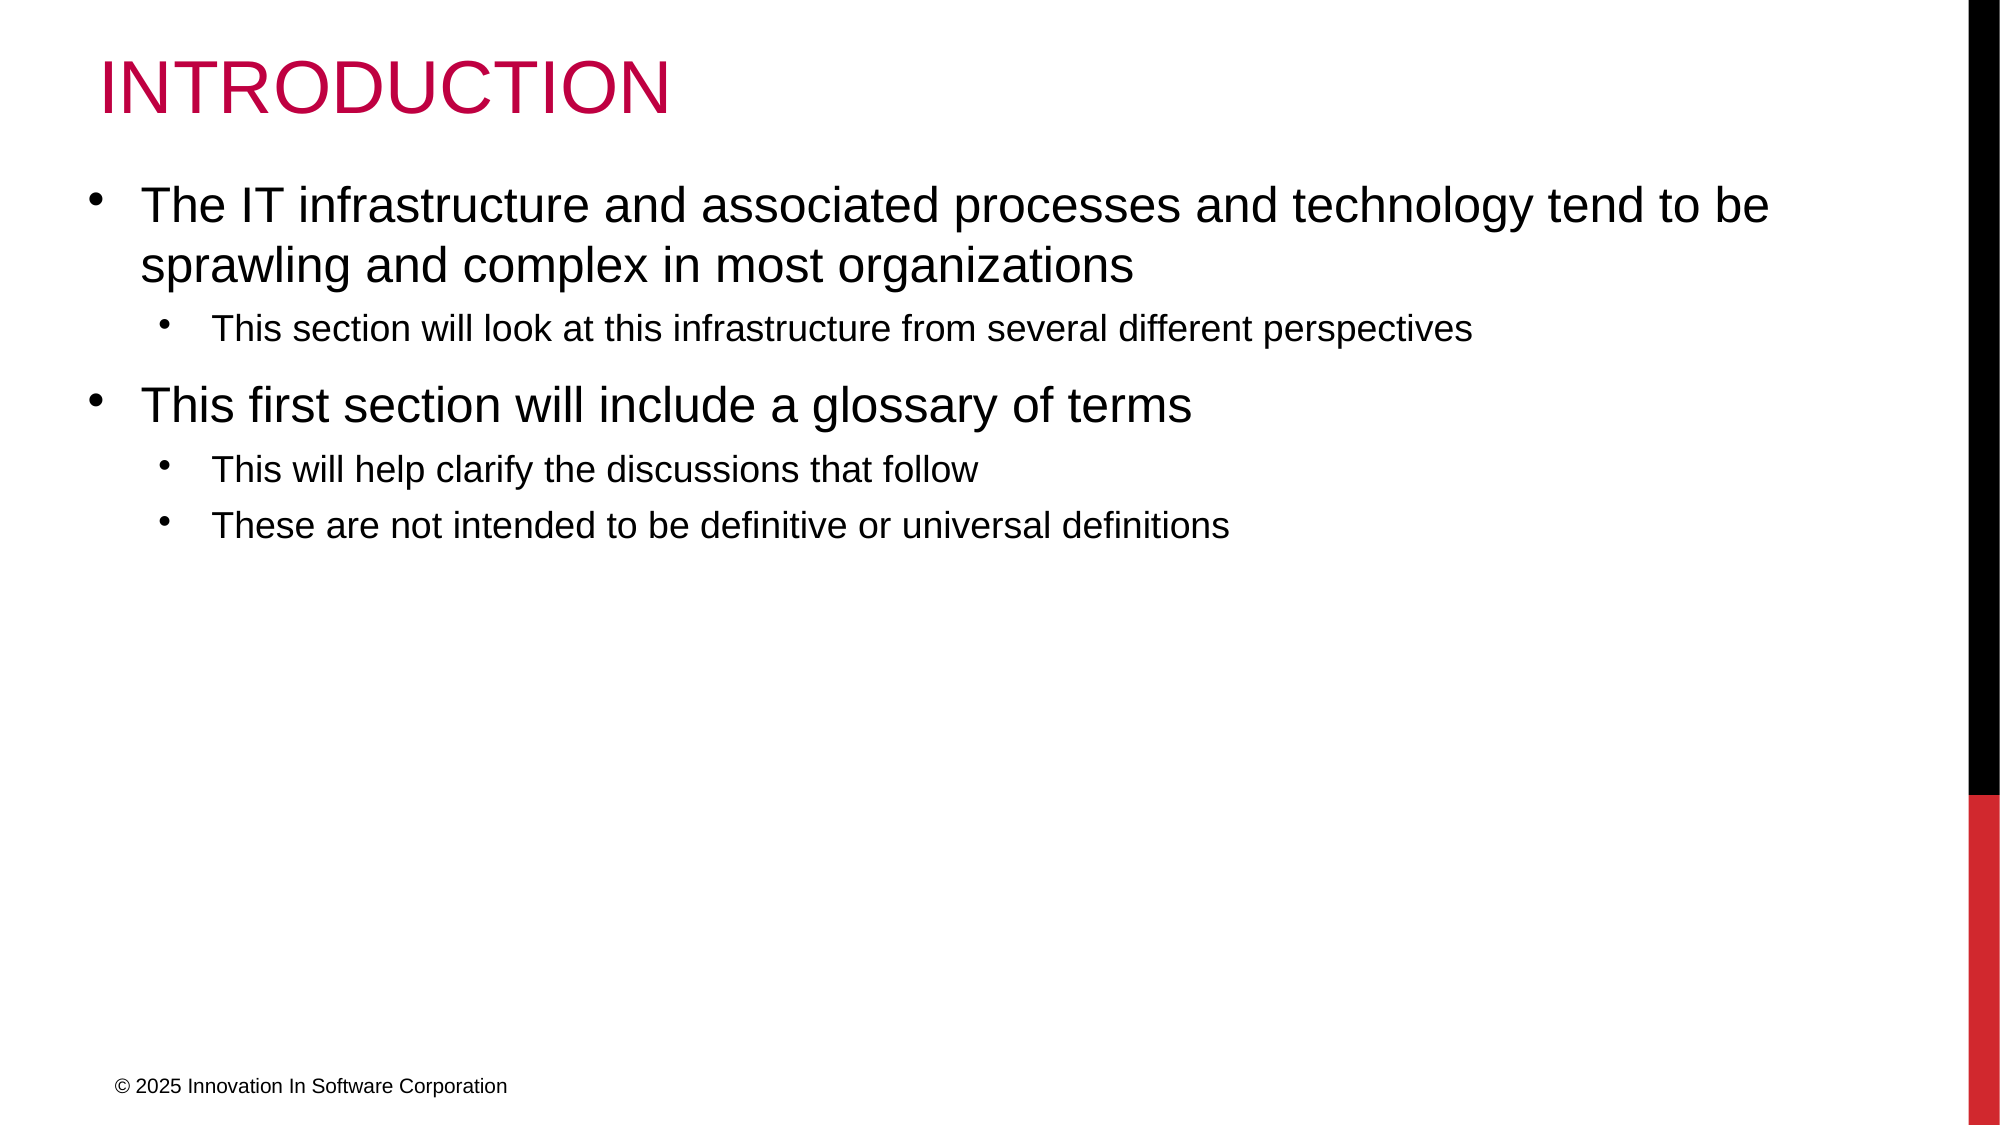

# introduction
The IT infrastructure and associated processes and technology tend to be sprawling and complex in most organizations
This section will look at this infrastructure from several different perspectives
This first section will include a glossary of terms
This will help clarify the discussions that follow
These are not intended to be definitive or universal definitions
© 2025 Innovation In Software Corporation